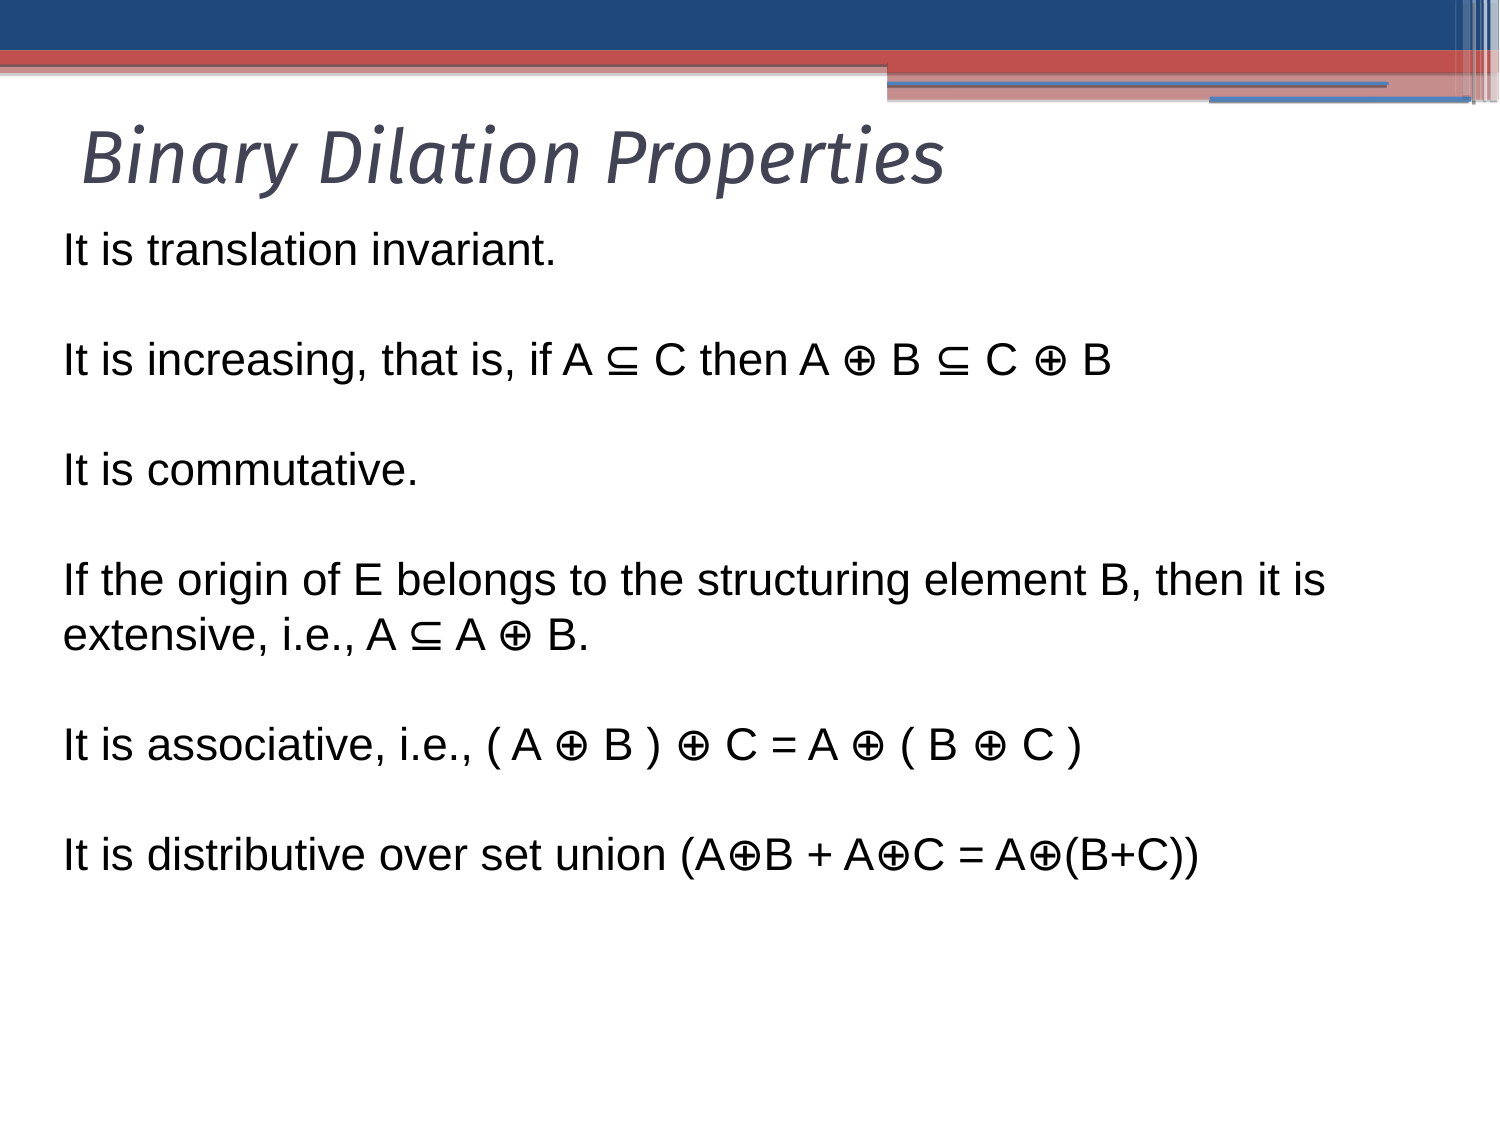

Binary Dilation Properties
It is translation invariant.

It is increasing, that is, if A ⊆ C then A ⊕ B ⊆ C ⊕ B

It is commutative.

If the origin of E belongs to the structuring element B, then it is extensive, i.e., A ⊆ A ⊕ B.

It is associative, i.e., ( A ⊕ B ) ⊕ C = A ⊕ ( B ⊕ C )

It is distributive over set union (A⊕B + A⊕C = A⊕(B+C))